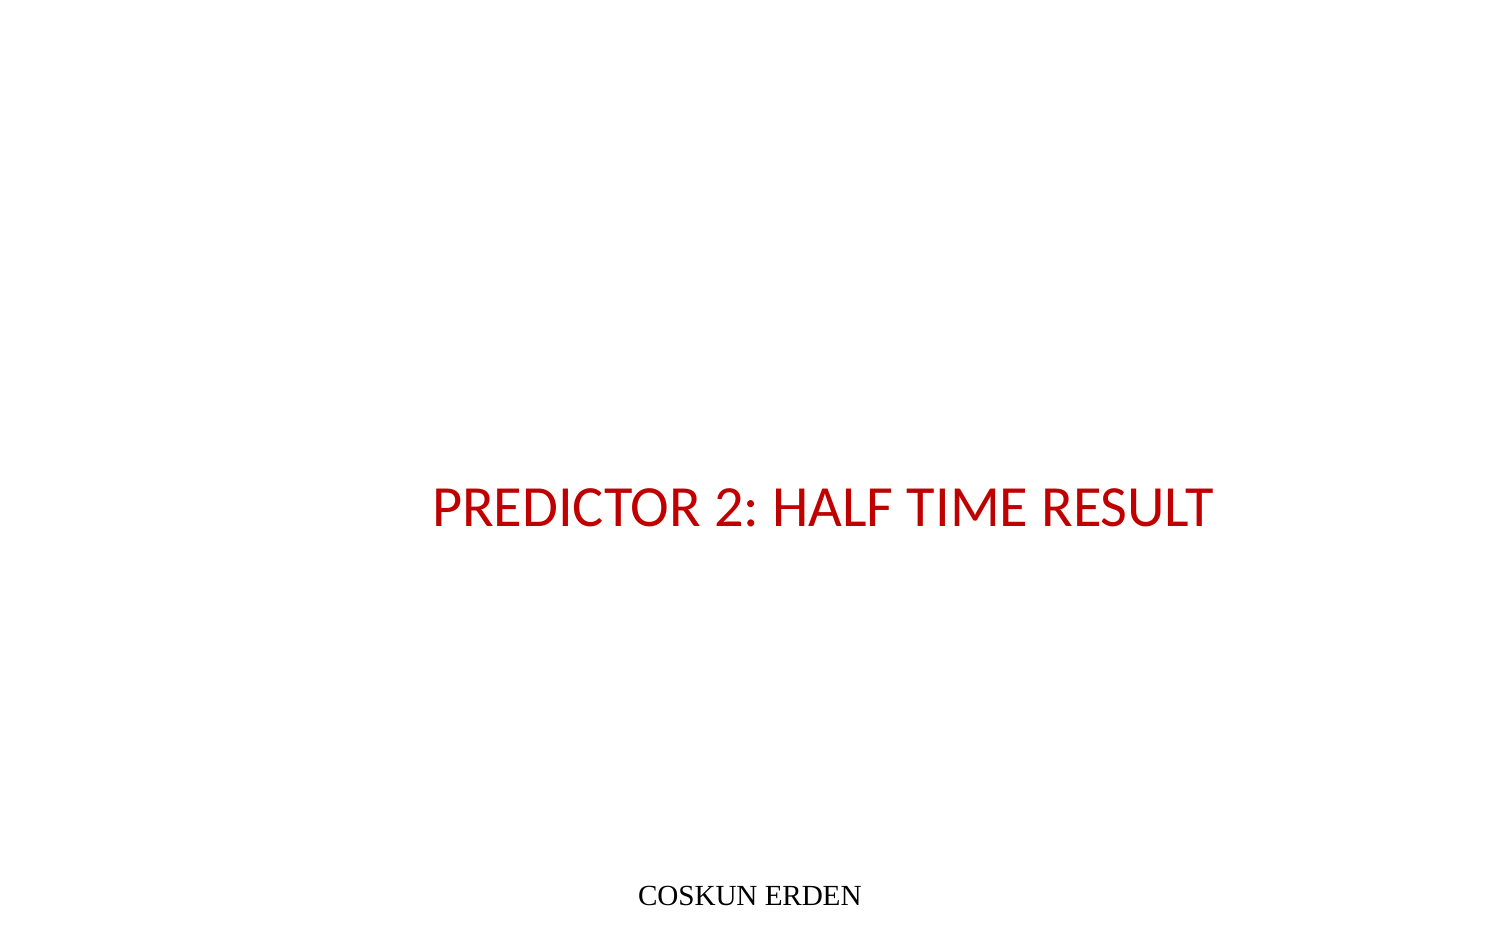

PREDICTOR 2: HALF TIME RESULT
COSKUN ERDEN